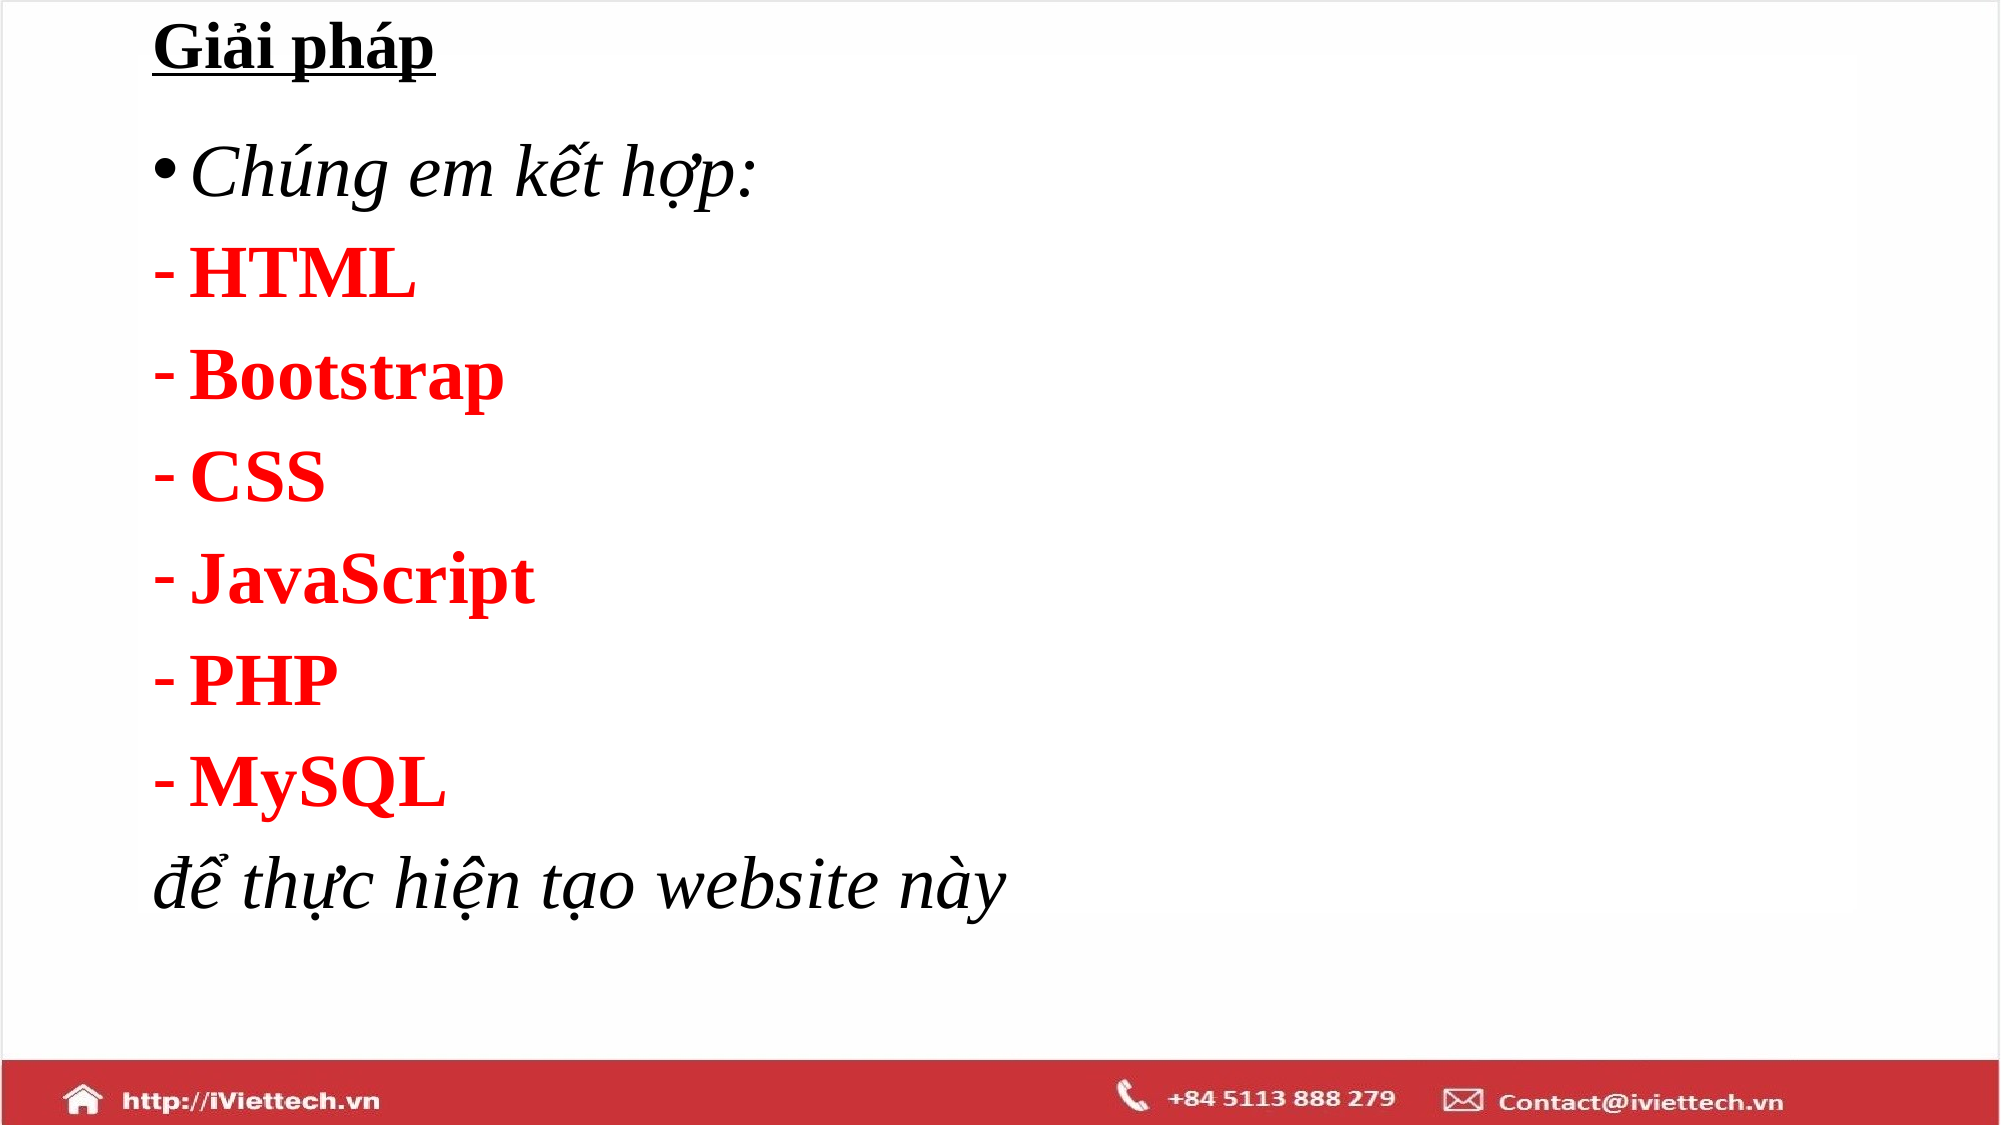

# Giải pháp
Chúng em kết hợp:
HTML
Bootstrap
CSS
JavaScript
PHP
MySQL
để thực hiện tạo website này